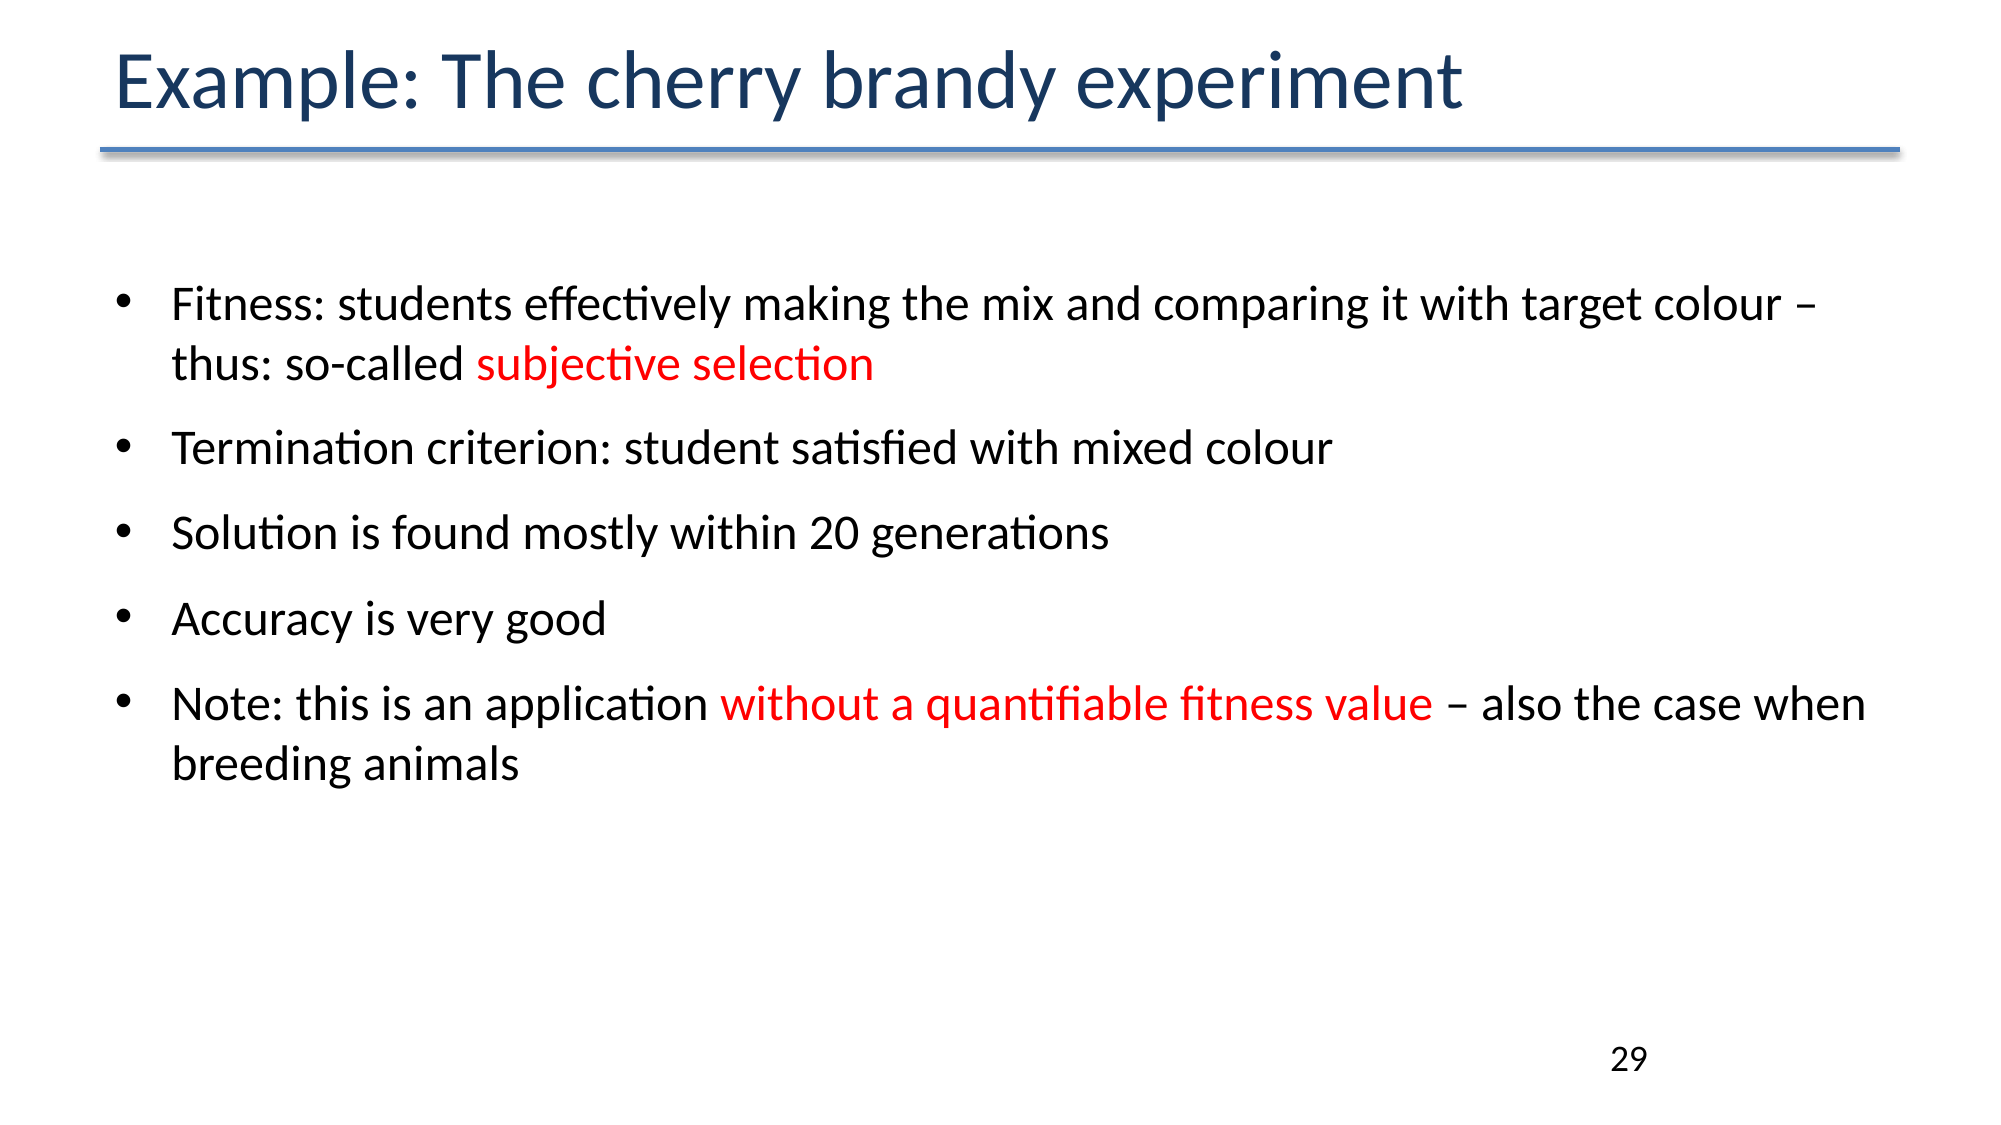

# Example: The cherry brandy experiment
Fitness: students effectively making the mix and comparing it with target colour – thus: so-called subjective selection
Termination criterion: student satisfied with mixed colour
Solution is found mostly within 20 generations
Accuracy is very good
Note: this is an application without a quantifiable fitness value – also the case when breeding animals
29